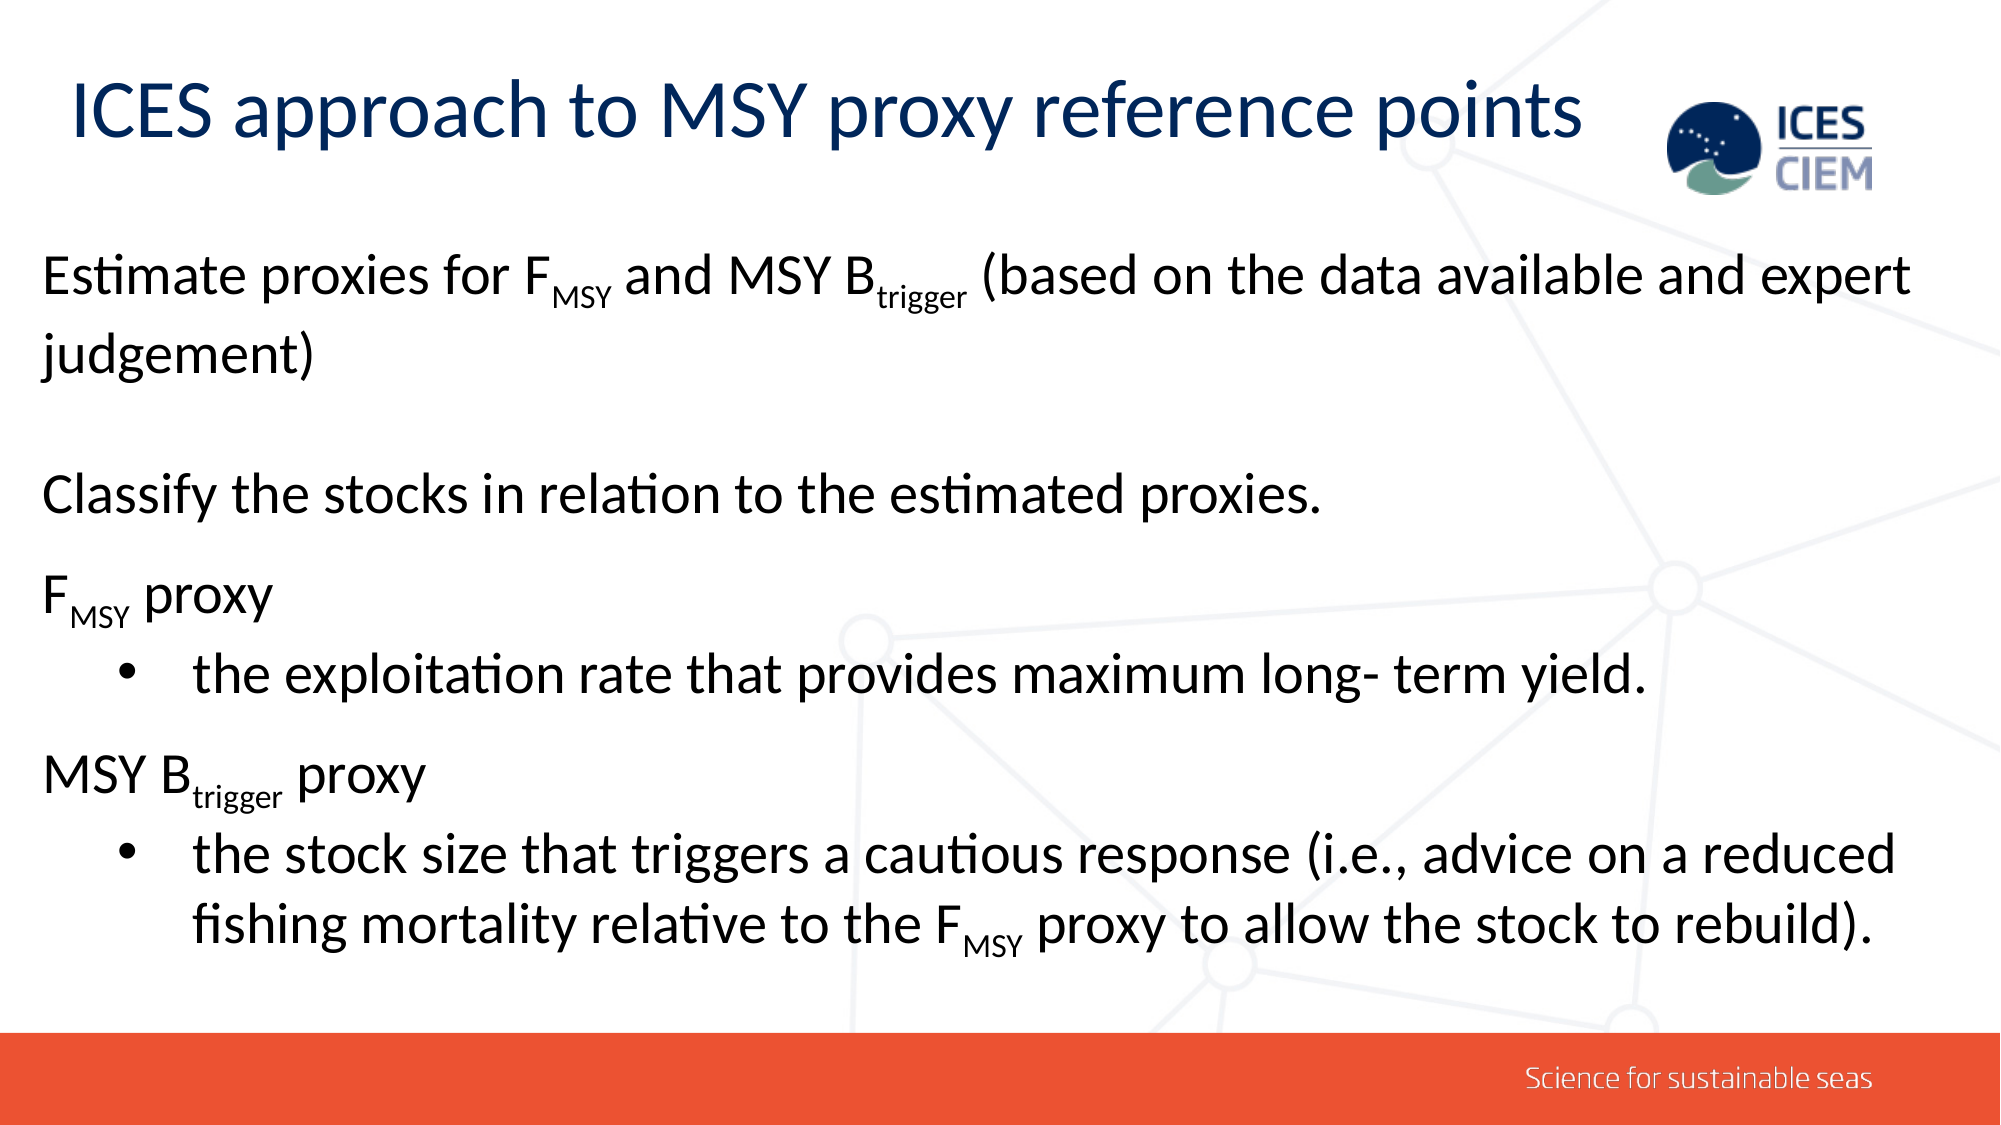

# ICES approach to MSY proxy reference points
Estimate proxies for FMSY and MSY Btrigger (based on the data available and expert judgement)

Classify the stocks in relation to the estimated proxies.

FMSY proxy
the exploitation rate that provides maximum long- term yield.

MSY Btrigger proxy
the stock size that triggers a cautious response (i.e., advice on a reduced fishing mortality relative to the FMSY proxy to allow the stock to rebuild).